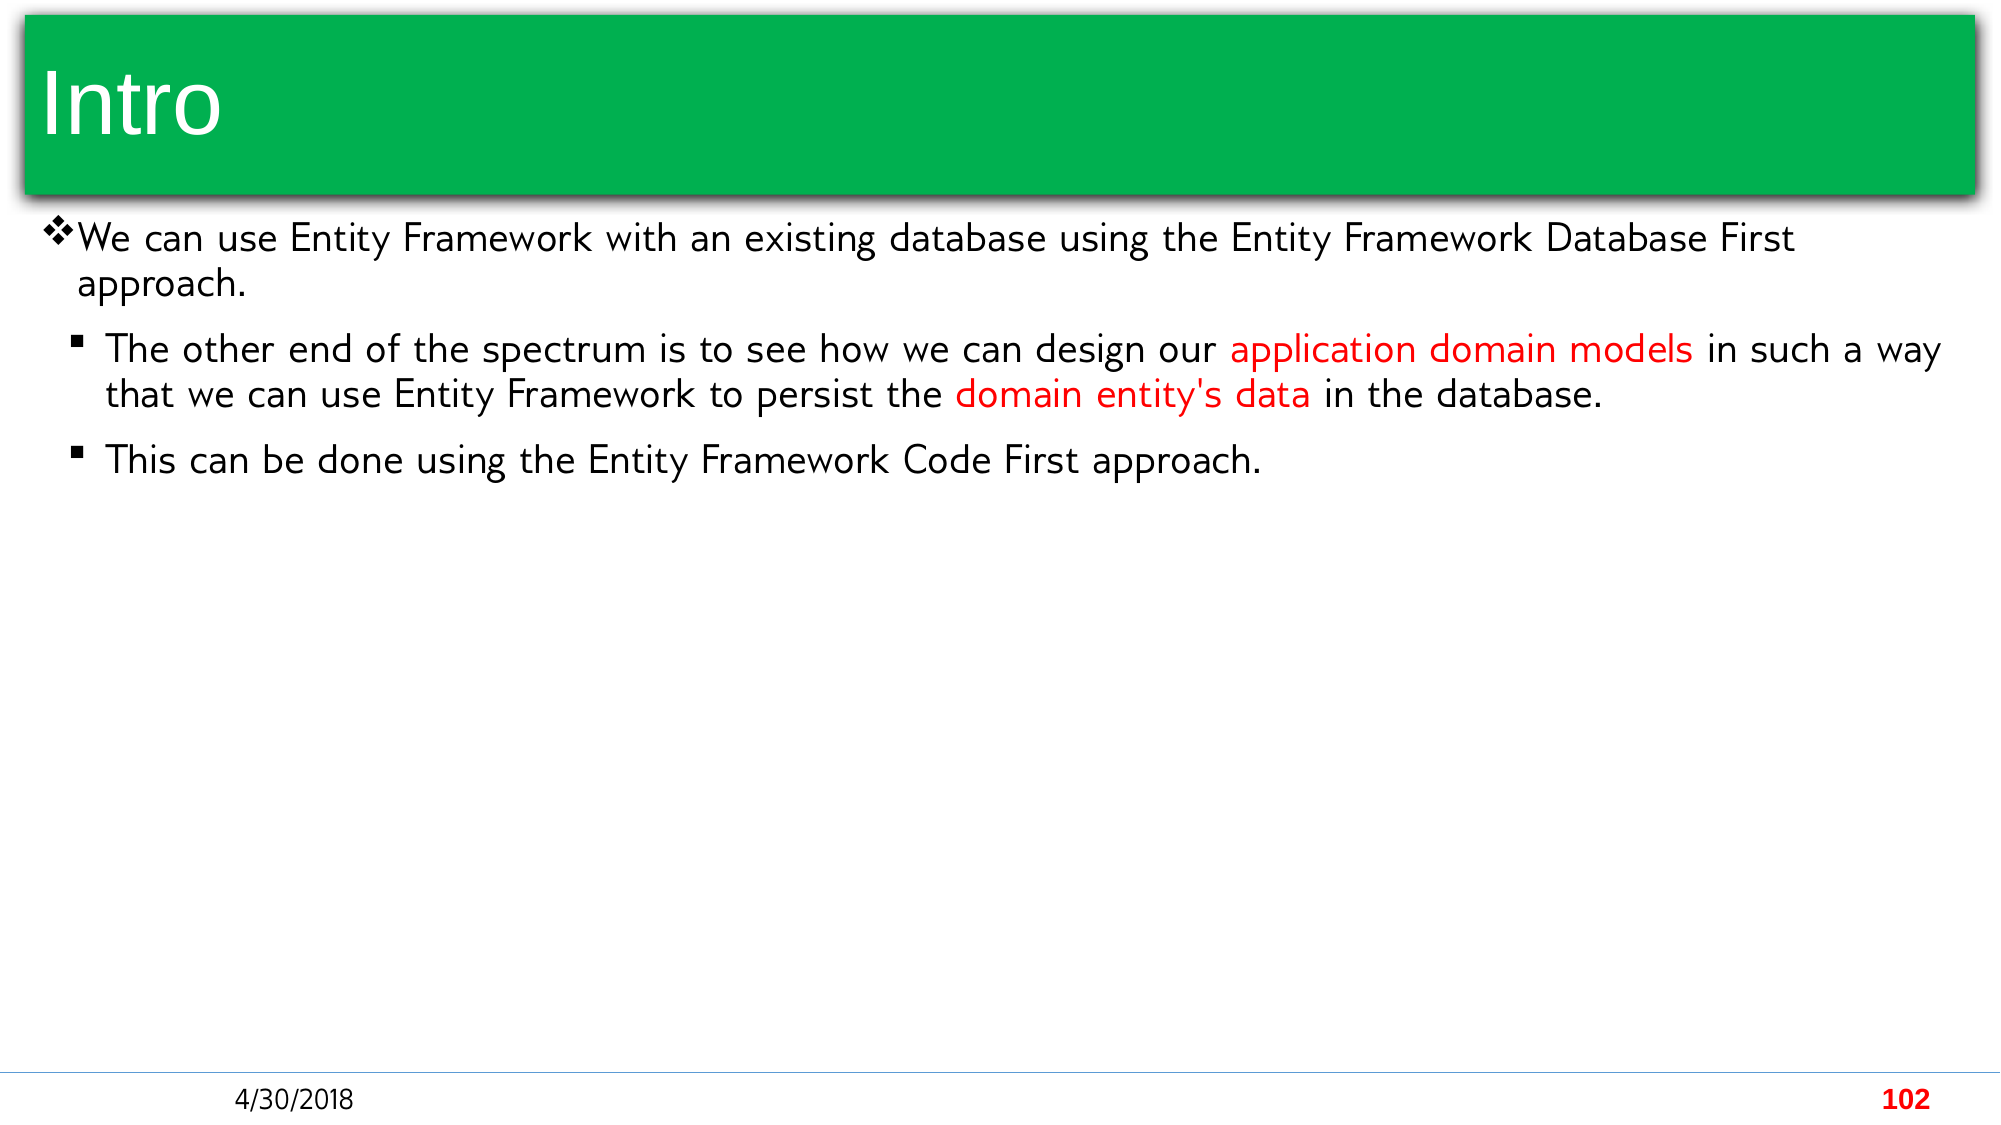

# Intro
We can use Entity Framework with an existing database using the Entity Framework Database First approach.
The other end of the spectrum is to see how we can design our application domain models in such a way that we can use Entity Framework to persist the domain entity's data in the database.
This can be done using the Entity Framework Code First approach.
4/30/2018
102